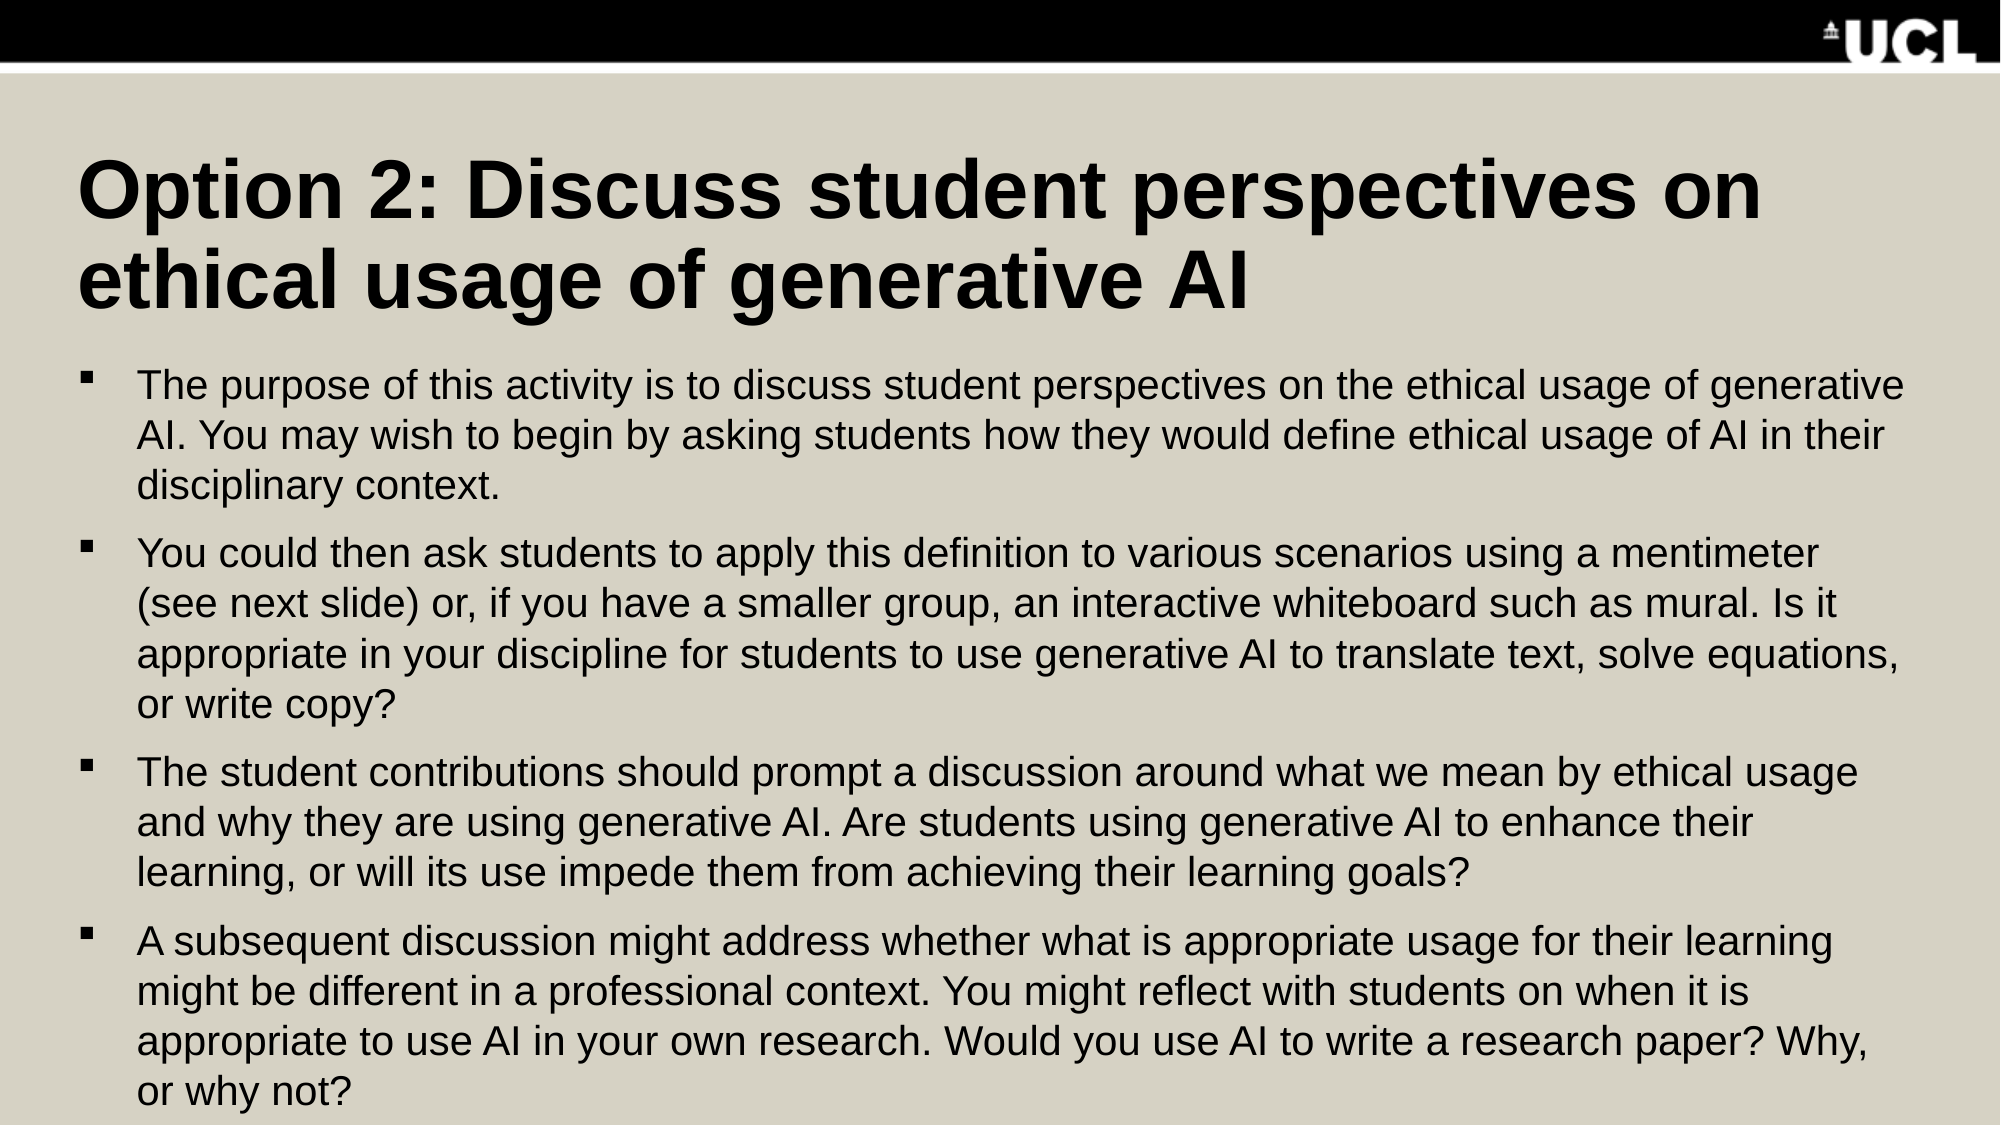

# Option 2: Discuss student perspectives on ethical usage of generative AI
The purpose of this activity is to discuss student perspectives on the ethical usage of generative AI. You may wish to begin by asking students how they would define ethical usage of AI in their disciplinary context.
You could then ask students to apply this definition to various scenarios using a mentimeter (see next slide) or, if you have a smaller group, an interactive whiteboard such as mural. Is it appropriate in your discipline for students to use generative AI to translate text, solve equations, or write copy?
The student contributions should prompt a discussion around what we mean by ethical usage and why they are using generative AI. Are students using generative AI to enhance their learning, or will its use impede them from achieving their learning goals?
A subsequent discussion might address whether what is appropriate usage for their learning might be different in a professional context. You might reflect with students on when it is appropriate to use AI in your own research. Would you use AI to write a research paper? Why, or why not?